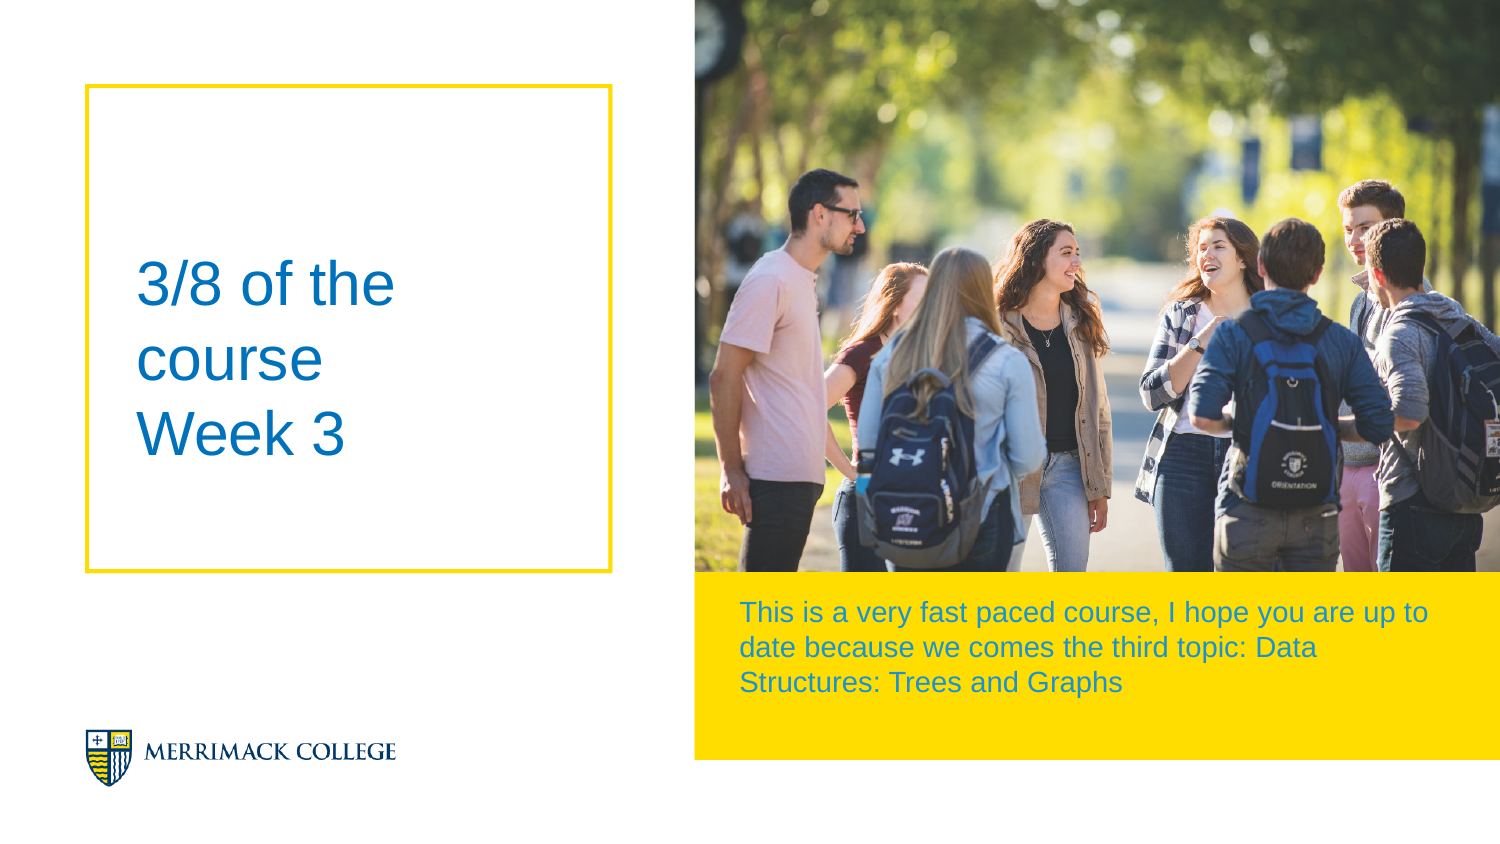

3/8 of the course
Week 3
This is a very fast paced course, I hope you are up to date because we comes the third topic: Data Structures: Trees and Graphs